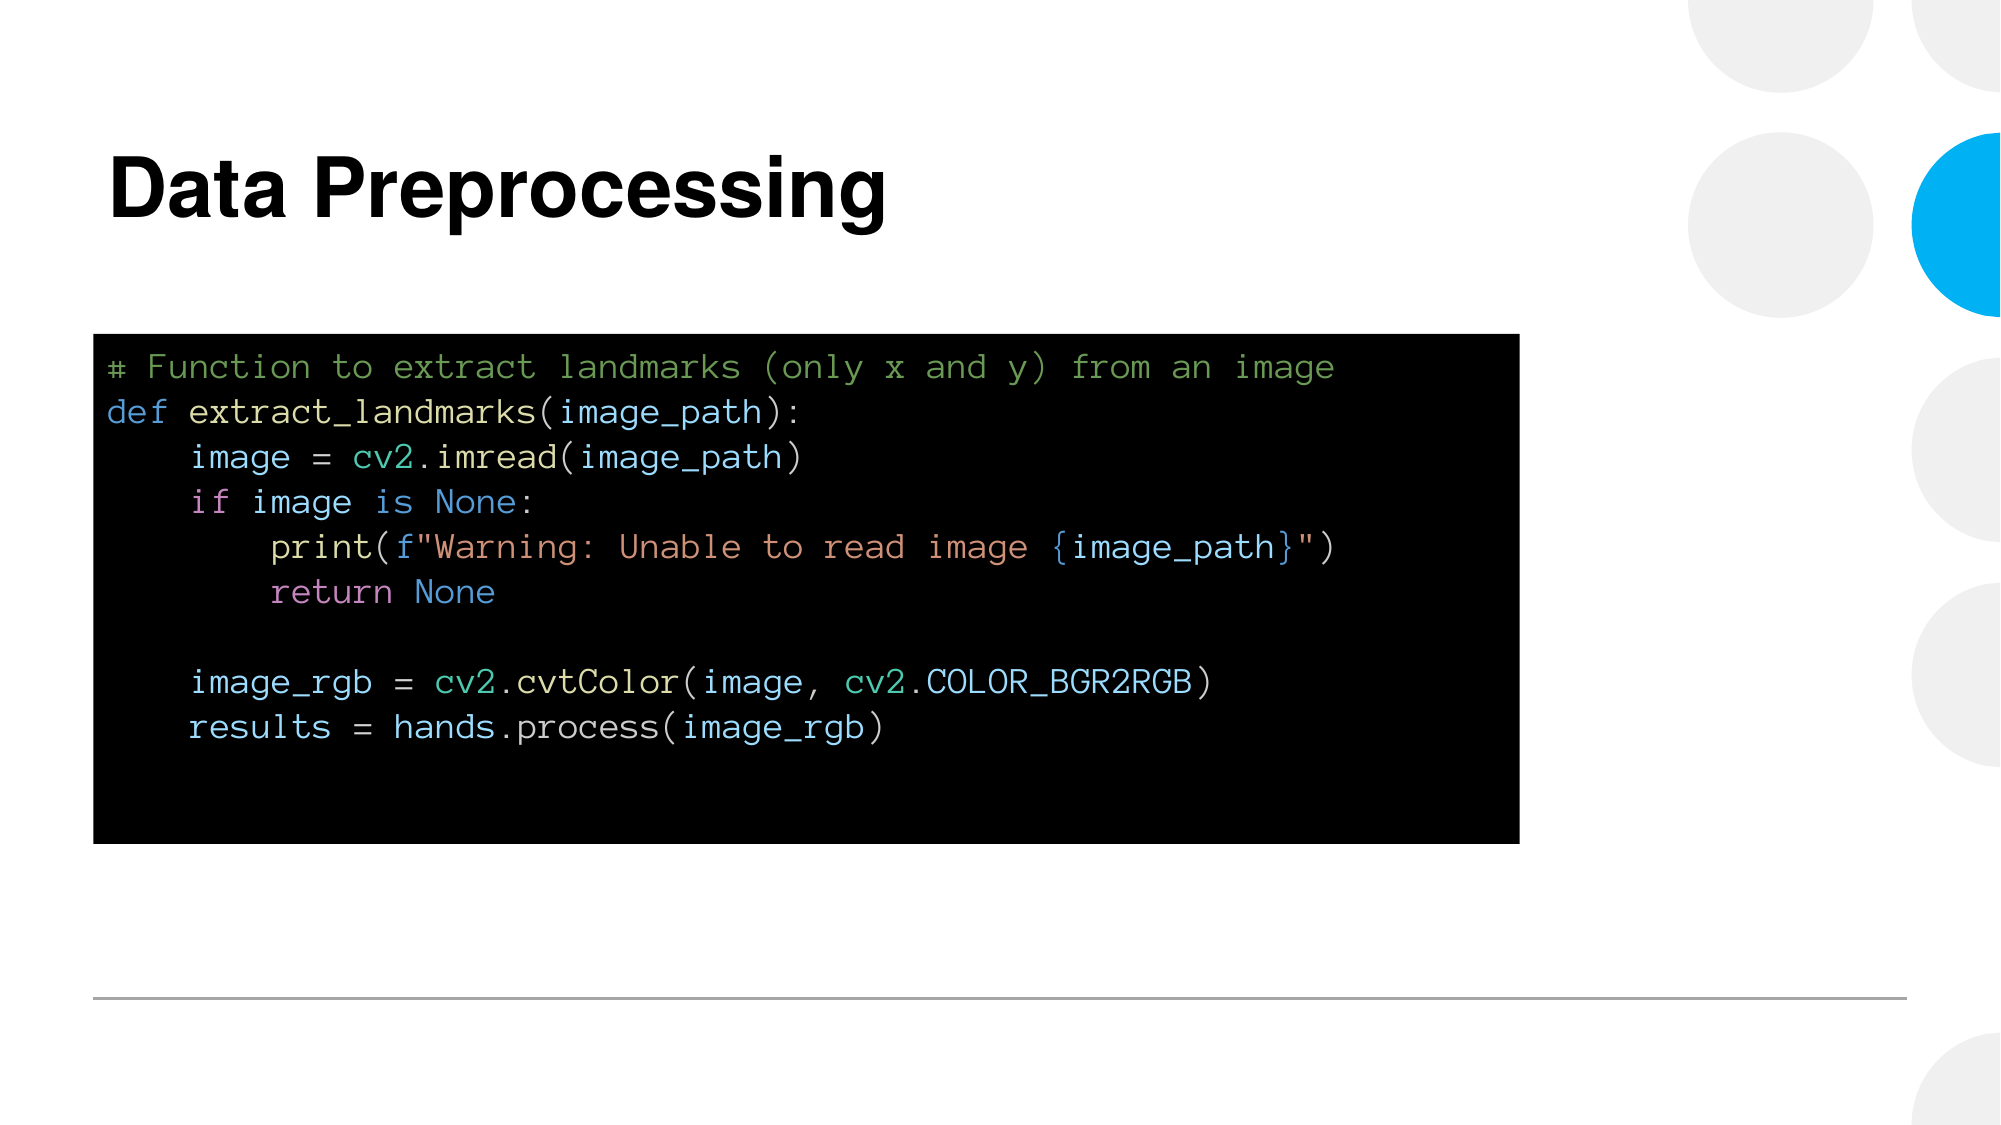

# Data Preprocessing
# Function to extract landmarks (only x and y) from an image
def extract_landmarks(image_path):
    image = cv2.imread(image_path)
    if image is None:
        print(f"Warning: Unable to read image {image_path}")
        return None
    image_rgb = cv2.cvtColor(image, cv2.COLOR_BGR2RGB)
    results = hands.process(image_rgb)